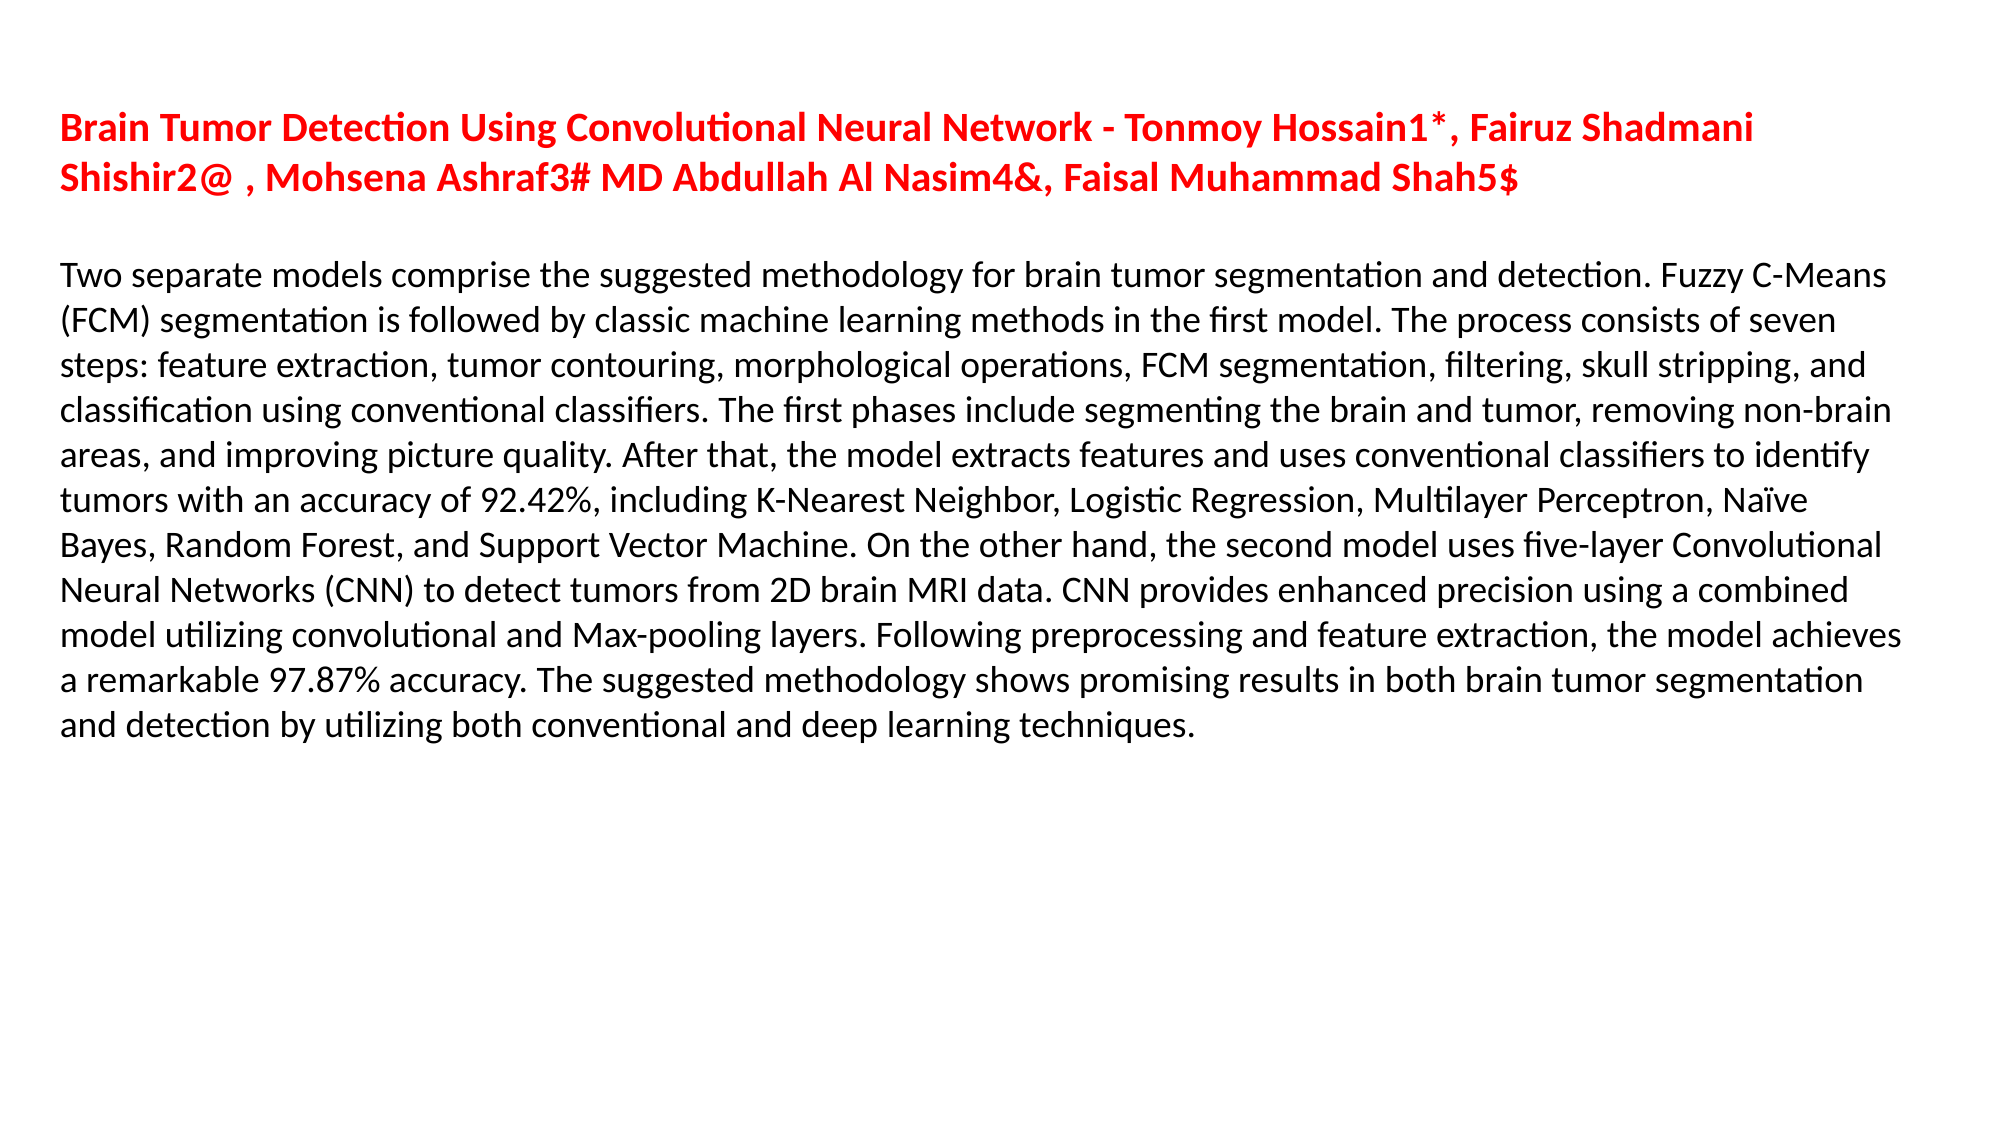

Brain Tumor Detection Using Convolutional Neural Network - Tonmoy Hossain1*, Fairuz Shadmani Shishir2@ , Mohsena Ashraf3# MD Abdullah Al Nasim4&, Faisal Muhammad Shah5$

Two separate models comprise the suggested methodology for brain tumor segmentation and detection. Fuzzy C-Means (FCM) segmentation is followed by classic machine learning methods in the first model. The process consists of seven steps: feature extraction, tumor contouring, morphological operations, FCM segmentation, filtering, skull stripping, and classification using conventional classifiers. The first phases include segmenting the brain and tumor, removing non-brain areas, and improving picture quality. After that, the model extracts features and uses conventional classifiers to identify tumors with an accuracy of 92.42%, including K-Nearest Neighbor, Logistic Regression, Multilayer Perceptron, Naïve Bayes, Random Forest, and Support Vector Machine. On the other hand, the second model uses five-layer Convolutional Neural Networks (CNN) to detect tumors from 2D brain MRI data. CNN provides enhanced precision using a combined model utilizing convolutional and Max-pooling layers. Following preprocessing and feature extraction, the model achieves a remarkable 97.87% accuracy. The suggested methodology shows promising results in both brain tumor segmentation and detection by utilizing both conventional and deep learning techniques.